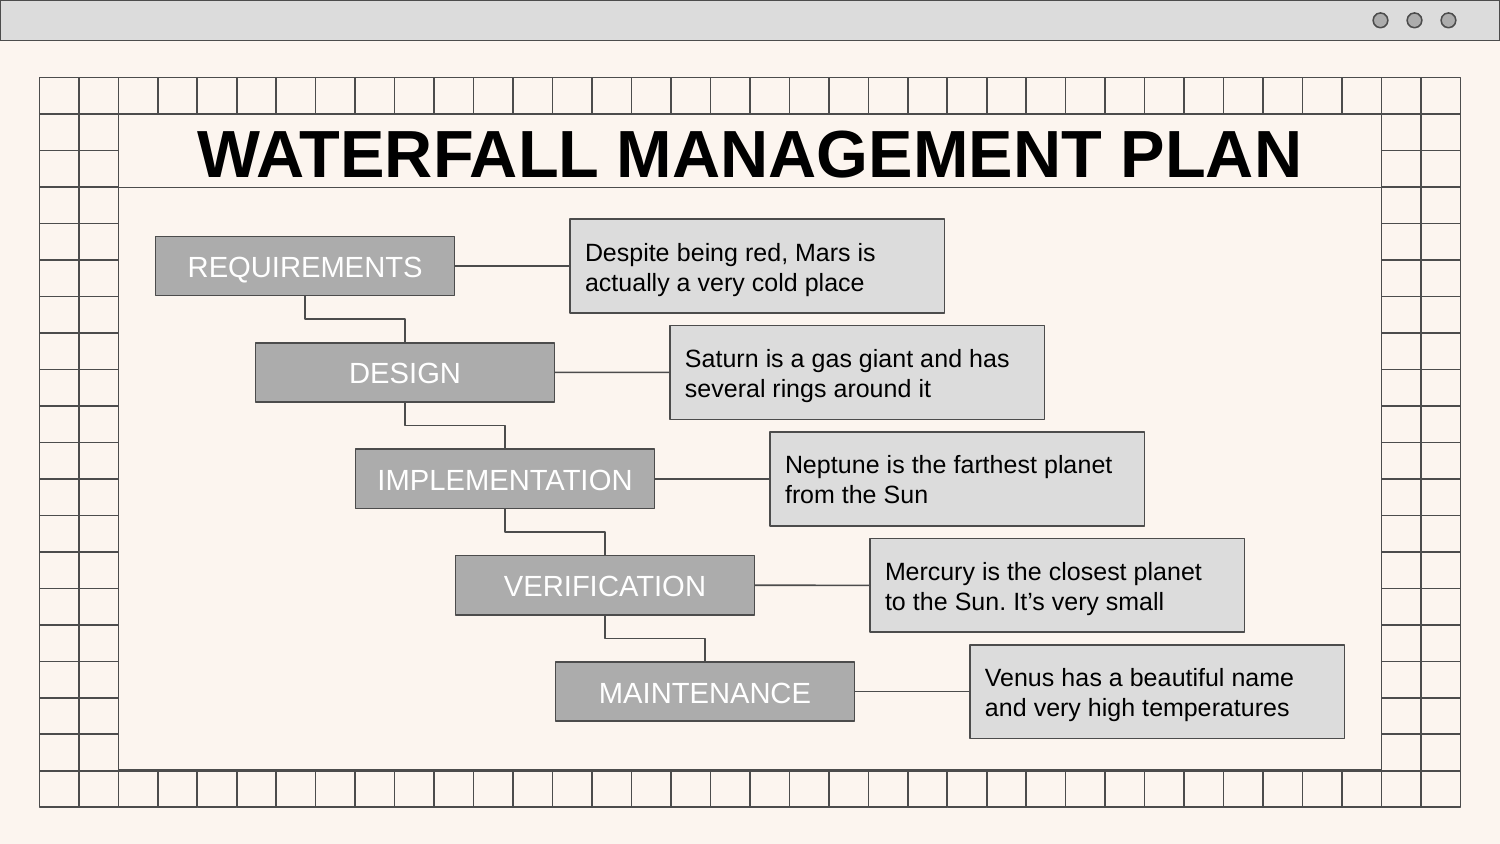

# WATERFALL MANAGEMENT PLAN
Despite being red, Mars is
actually a very cold place
REQUIREMENTS
Saturn is a gas giant and has several rings around it
DESIGN
Neptune is the farthest planet from the Sun
IMPLEMENTATION
Mercury is the closest planet to the Sun. It’s very small
VERIFICATION
Venus has a beautiful name and very high temperatures
MAINTENANCE